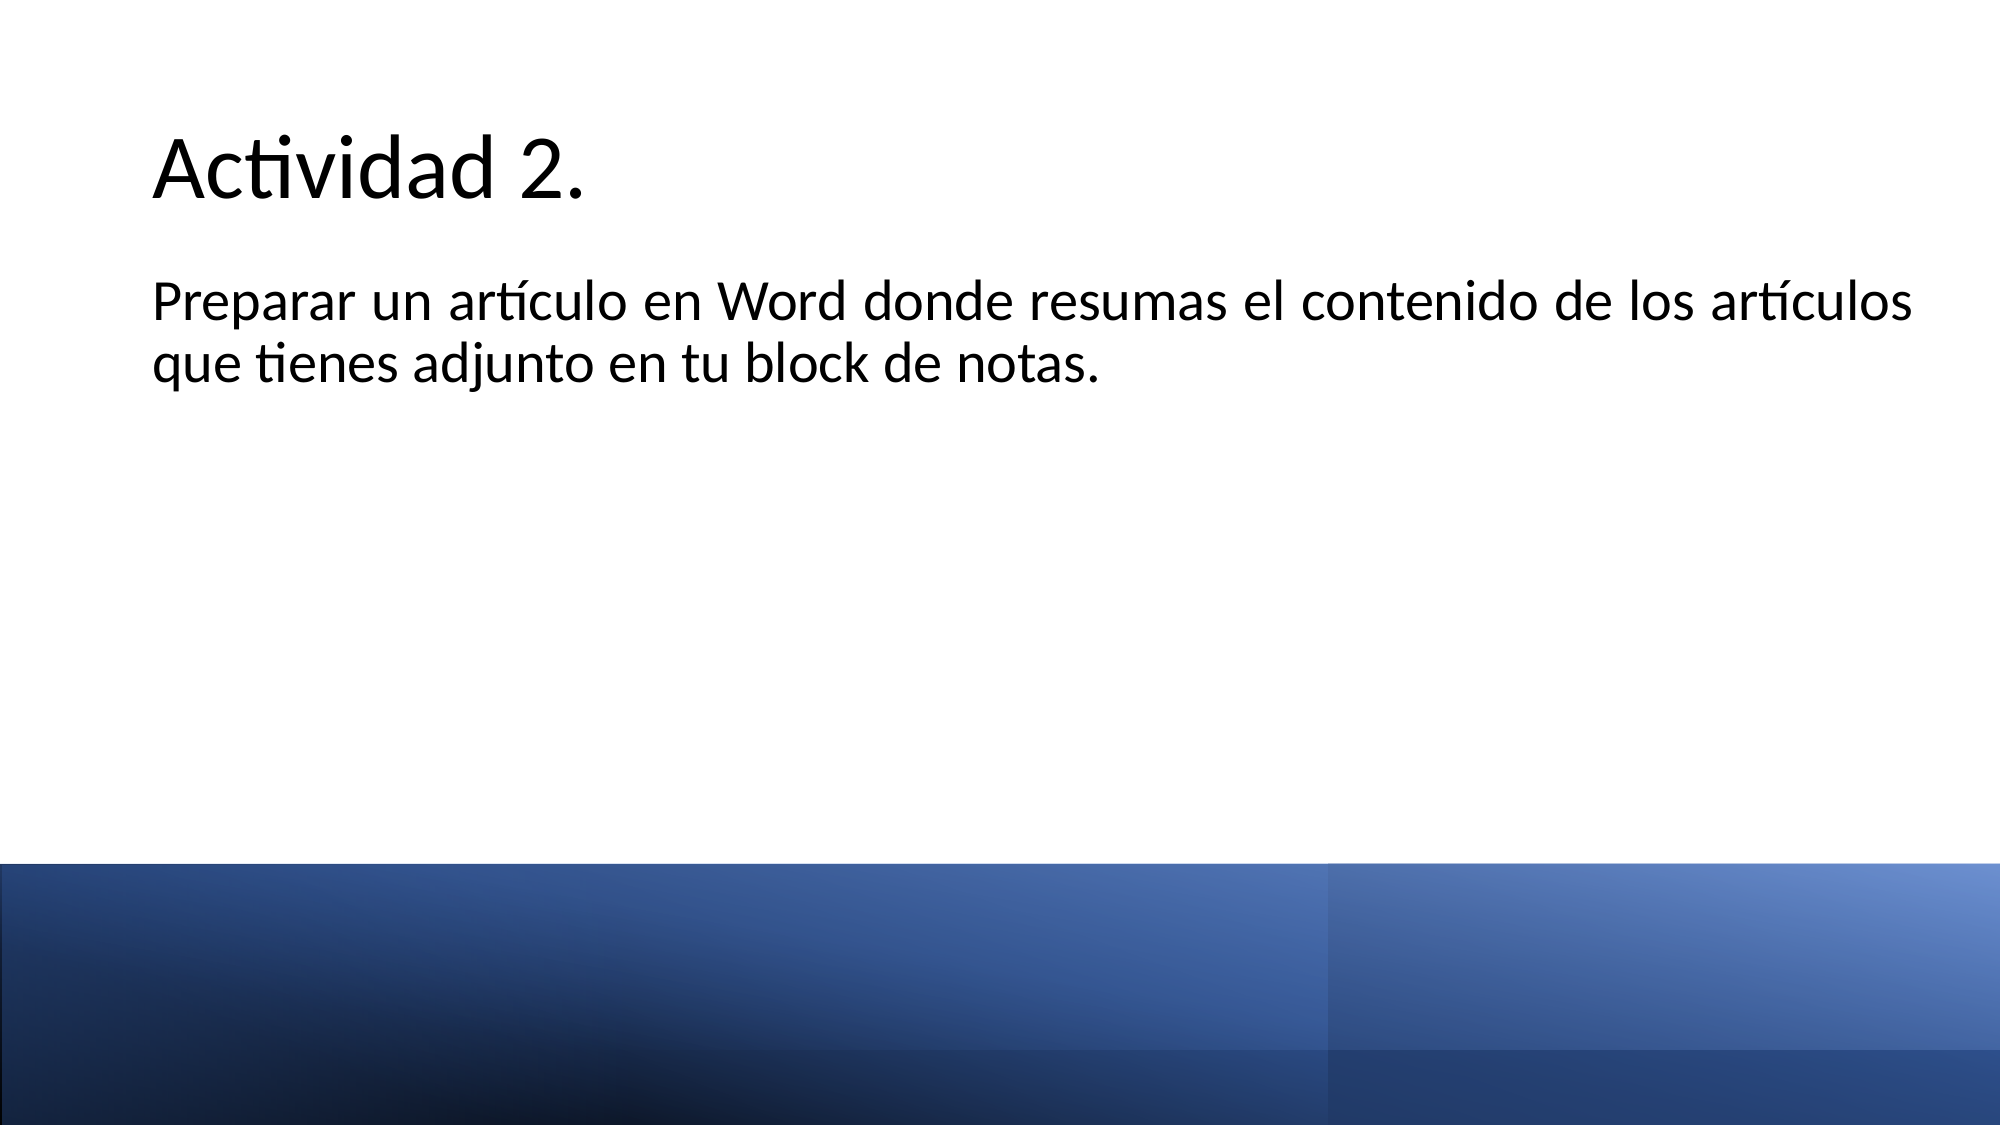

# Actividad 2.
Preparar un artículo en Word donde resumas el contenido de los artículos que tienes adjunto en tu block de notas.